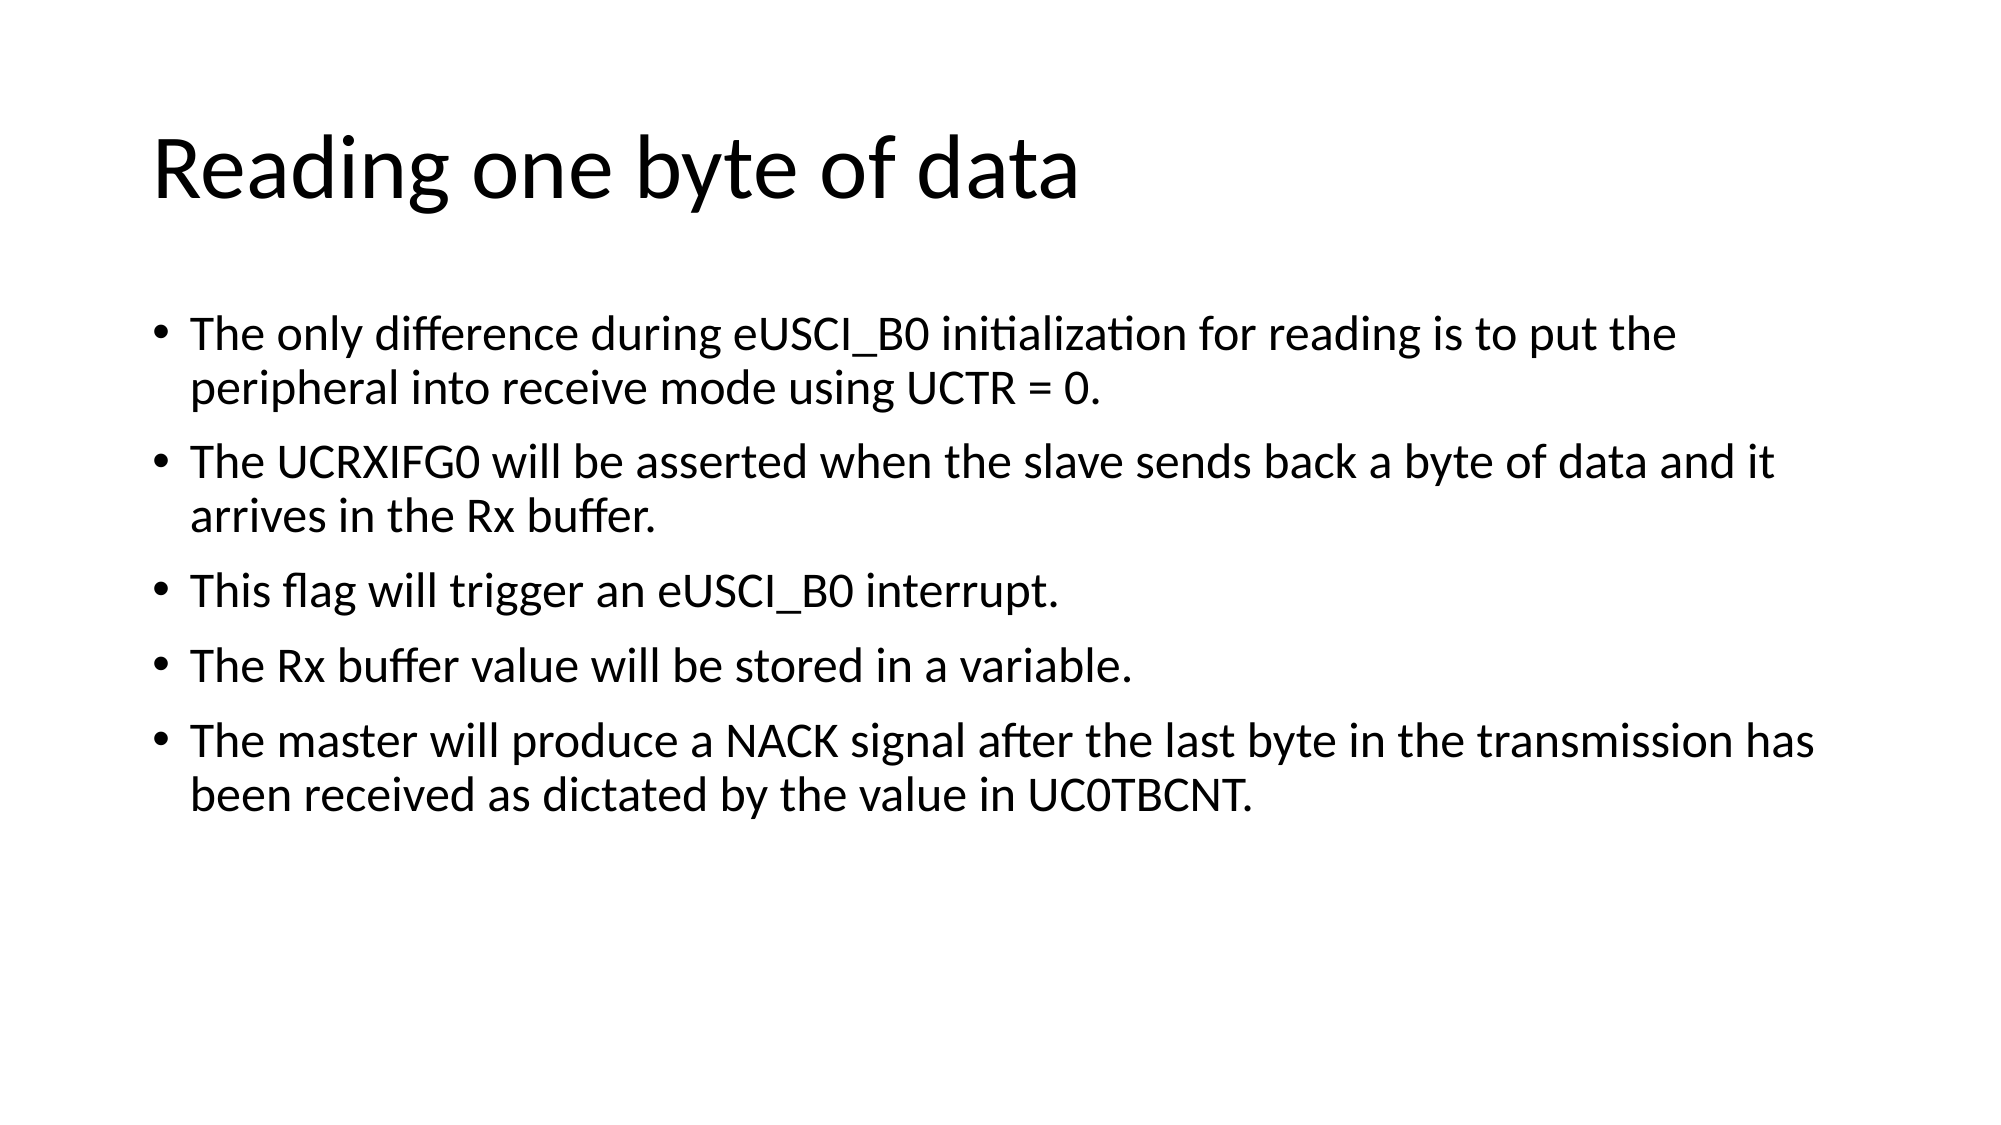

# Reading one byte of data
The only difference during eUSCI_B0 initialization for reading is to put the peripheral into receive mode using UCTR = 0.
The UCRXIFG0 will be asserted when the slave sends back a byte of data and it arrives in the Rx buffer.
This flag will trigger an eUSCI_B0 interrupt.
The Rx buffer value will be stored in a variable.
The master will produce a NACK signal after the last byte in the transmission has been received as dictated by the value in UC0TBCNT.